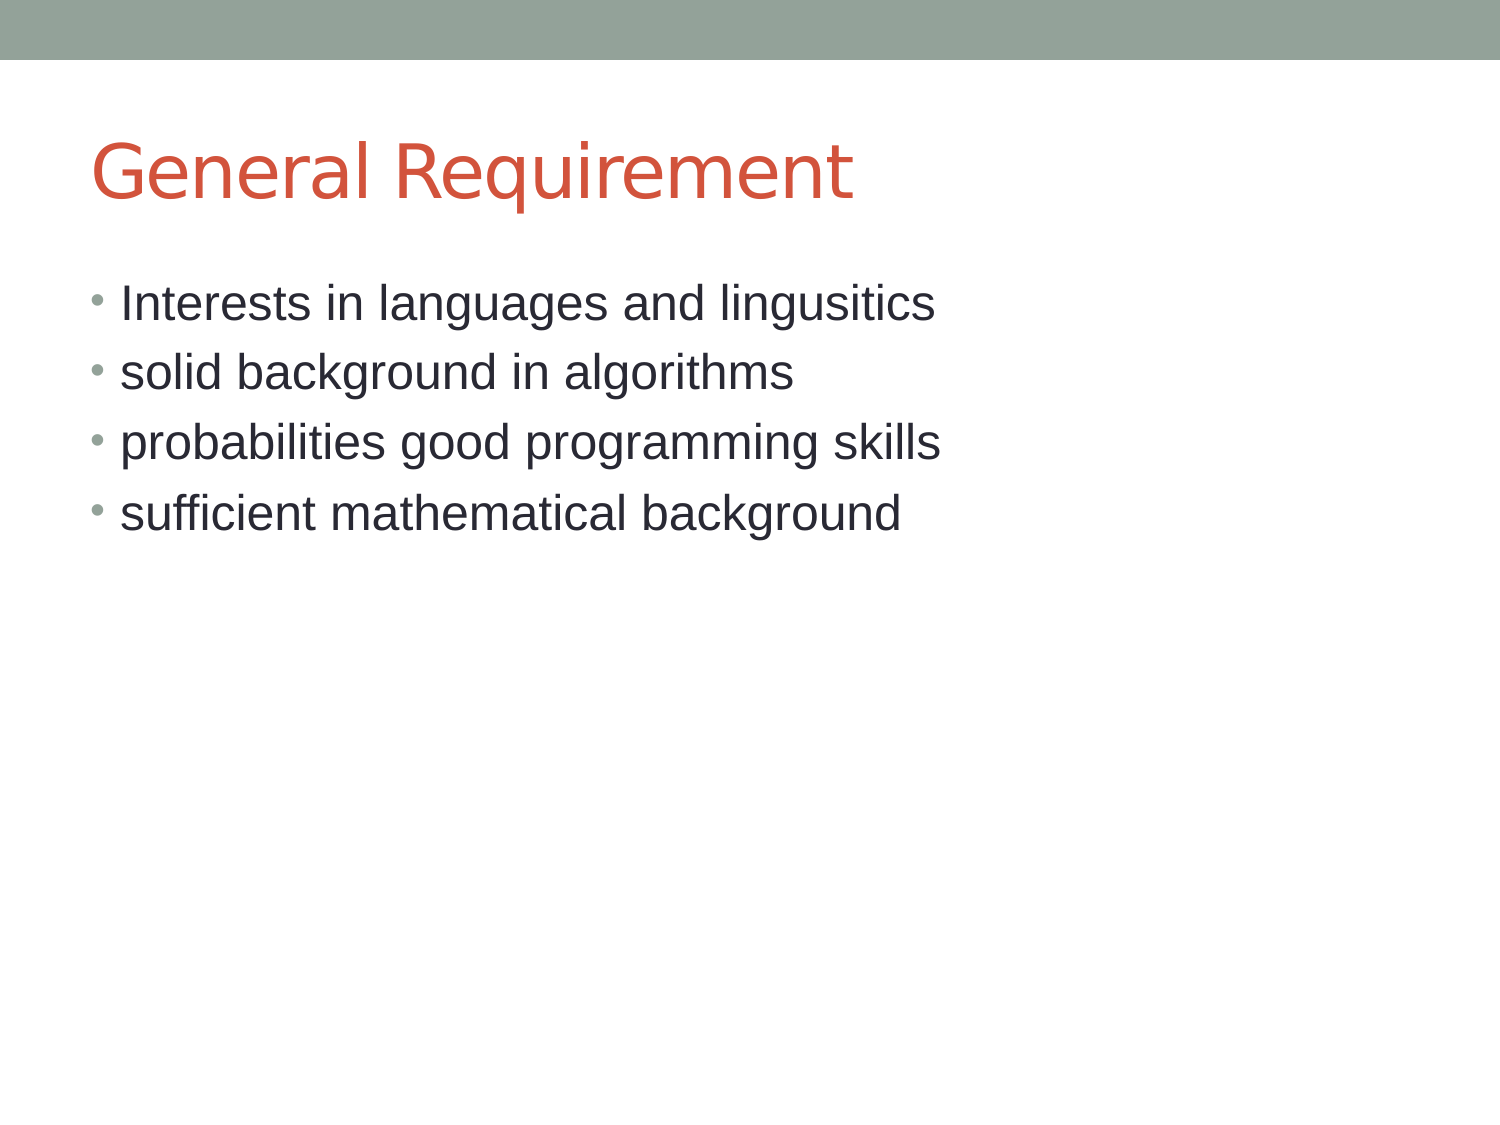

# General Requirement
Interests in languages and lingusitics
solid background in algorithms
probabilities good programming skills
sufficient mathematical background